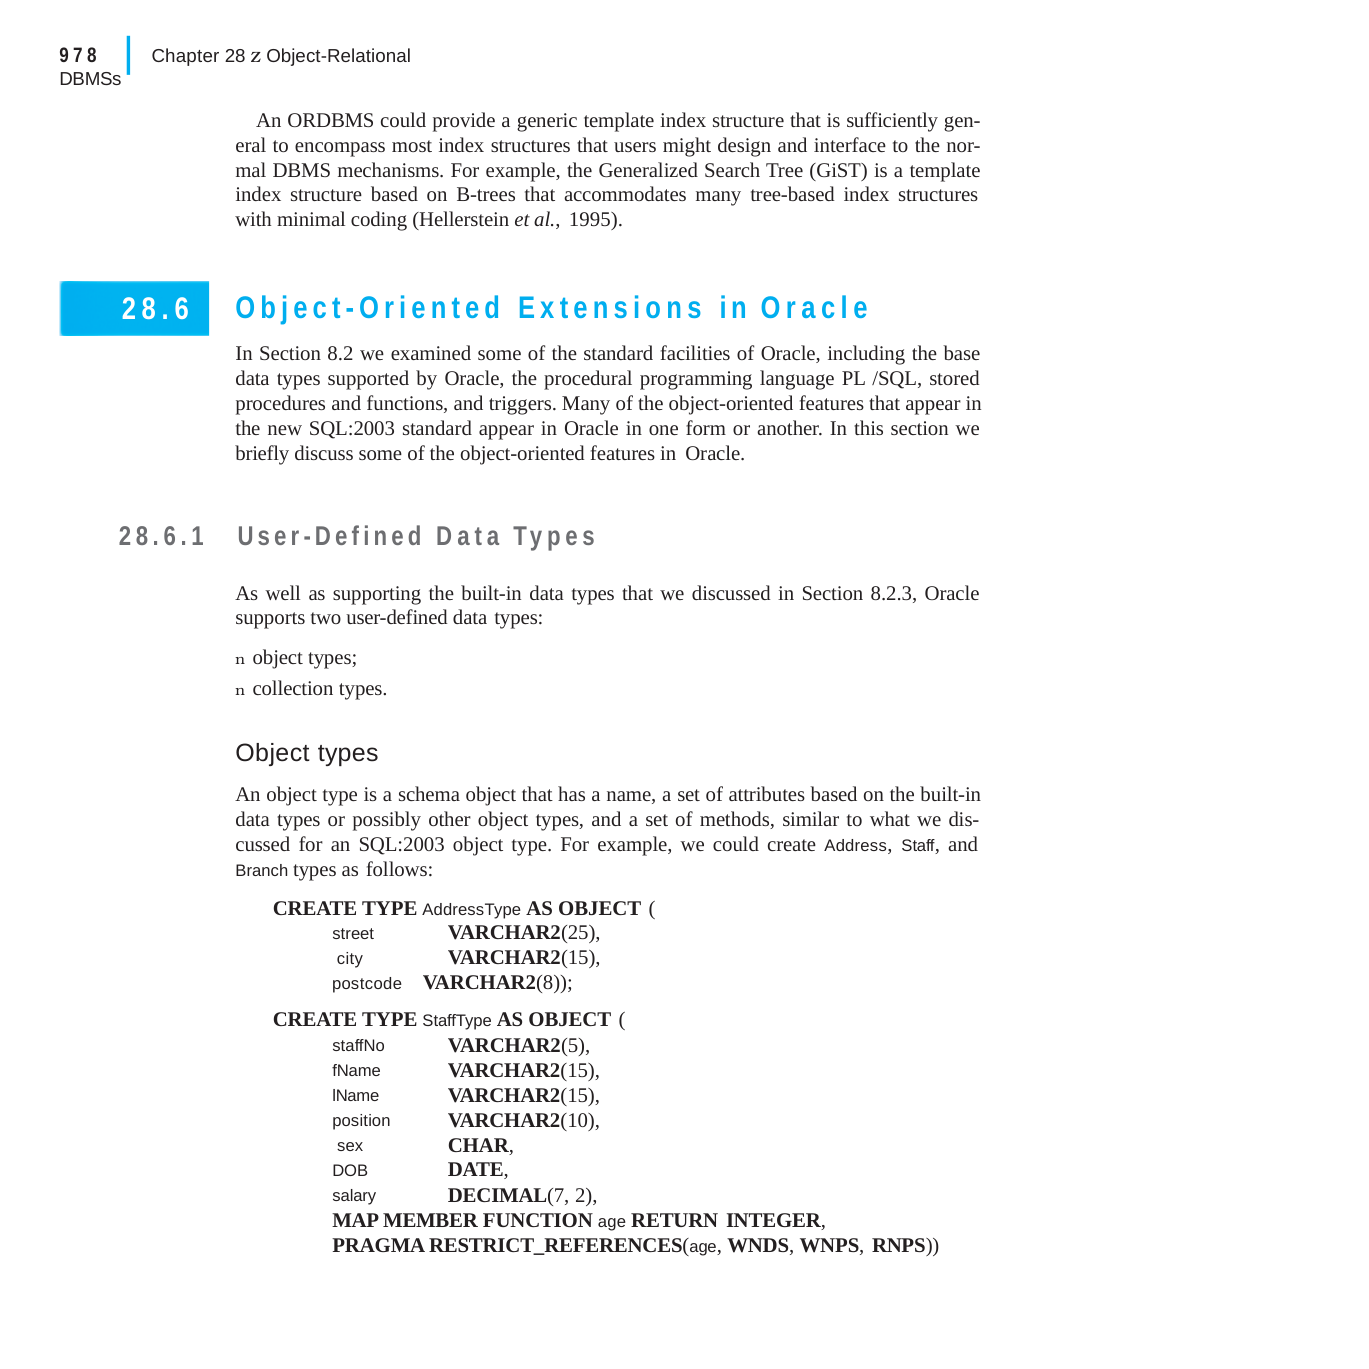

|
978	Chapter 28 z Object-Relational DBMSs
An ORDBMS could provide a generic template index structure that is sufficiently gen-  eral to encompass most index structures that users might design and interface to the nor-  mal DBMS mechanisms. For example, the Generalized Search Tree (GiST) is a template  index structure based on B-trees that accommodates many tree-based index structures  with minimal coding (Hellerstein et al., 1995).
Object-Oriented Extensions in Oracle
In Section 8.2 we examined some of the standard facilities of Oracle, including the base  data types supported by Oracle, the procedural programming language PL /SQL, stored  procedures and functions, and triggers. Many of the object-oriented features that appear in  the new SQL:2003 standard appear in Oracle in one form or another. In this section we  briefly discuss some of the object-oriented features in Oracle.

28.6
28.6.1	User-Defined Data Types
As well as supporting the built-in data types that we discussed in Section 8.2.3, Oracle  supports two user-defined data types:
n object types;
n collection types.

Object types
An object type is a schema object that has a name, a set of attributes based on the built-in  data types or possibly other object types, and a set of methods, similar to what we dis-  cussed for an SQL:2003 object type. For example, we could create Address, Staff, and  Branch types as follows:
CREATE TYPE AddressType AS OBJECT (
street  city
VARCHAR2(25),
VARCHAR2(15),
postcode	VARCHAR2(8));  CREATE TYPE StaffType AS OBJECT (
staffNo  fName  lName  position  sex  DOB
salary
VARCHAR2(5),  VARCHAR2(15),  VARCHAR2(15),  VARCHAR2(10),  CHAR,
DATE,
DECIMAL(7, 2),
MAP MEMBER FUNCTION age RETURN INTEGER,
PRAGMA RESTRICT_REFERENCES(age, WNDS, WNPS, RNPS))